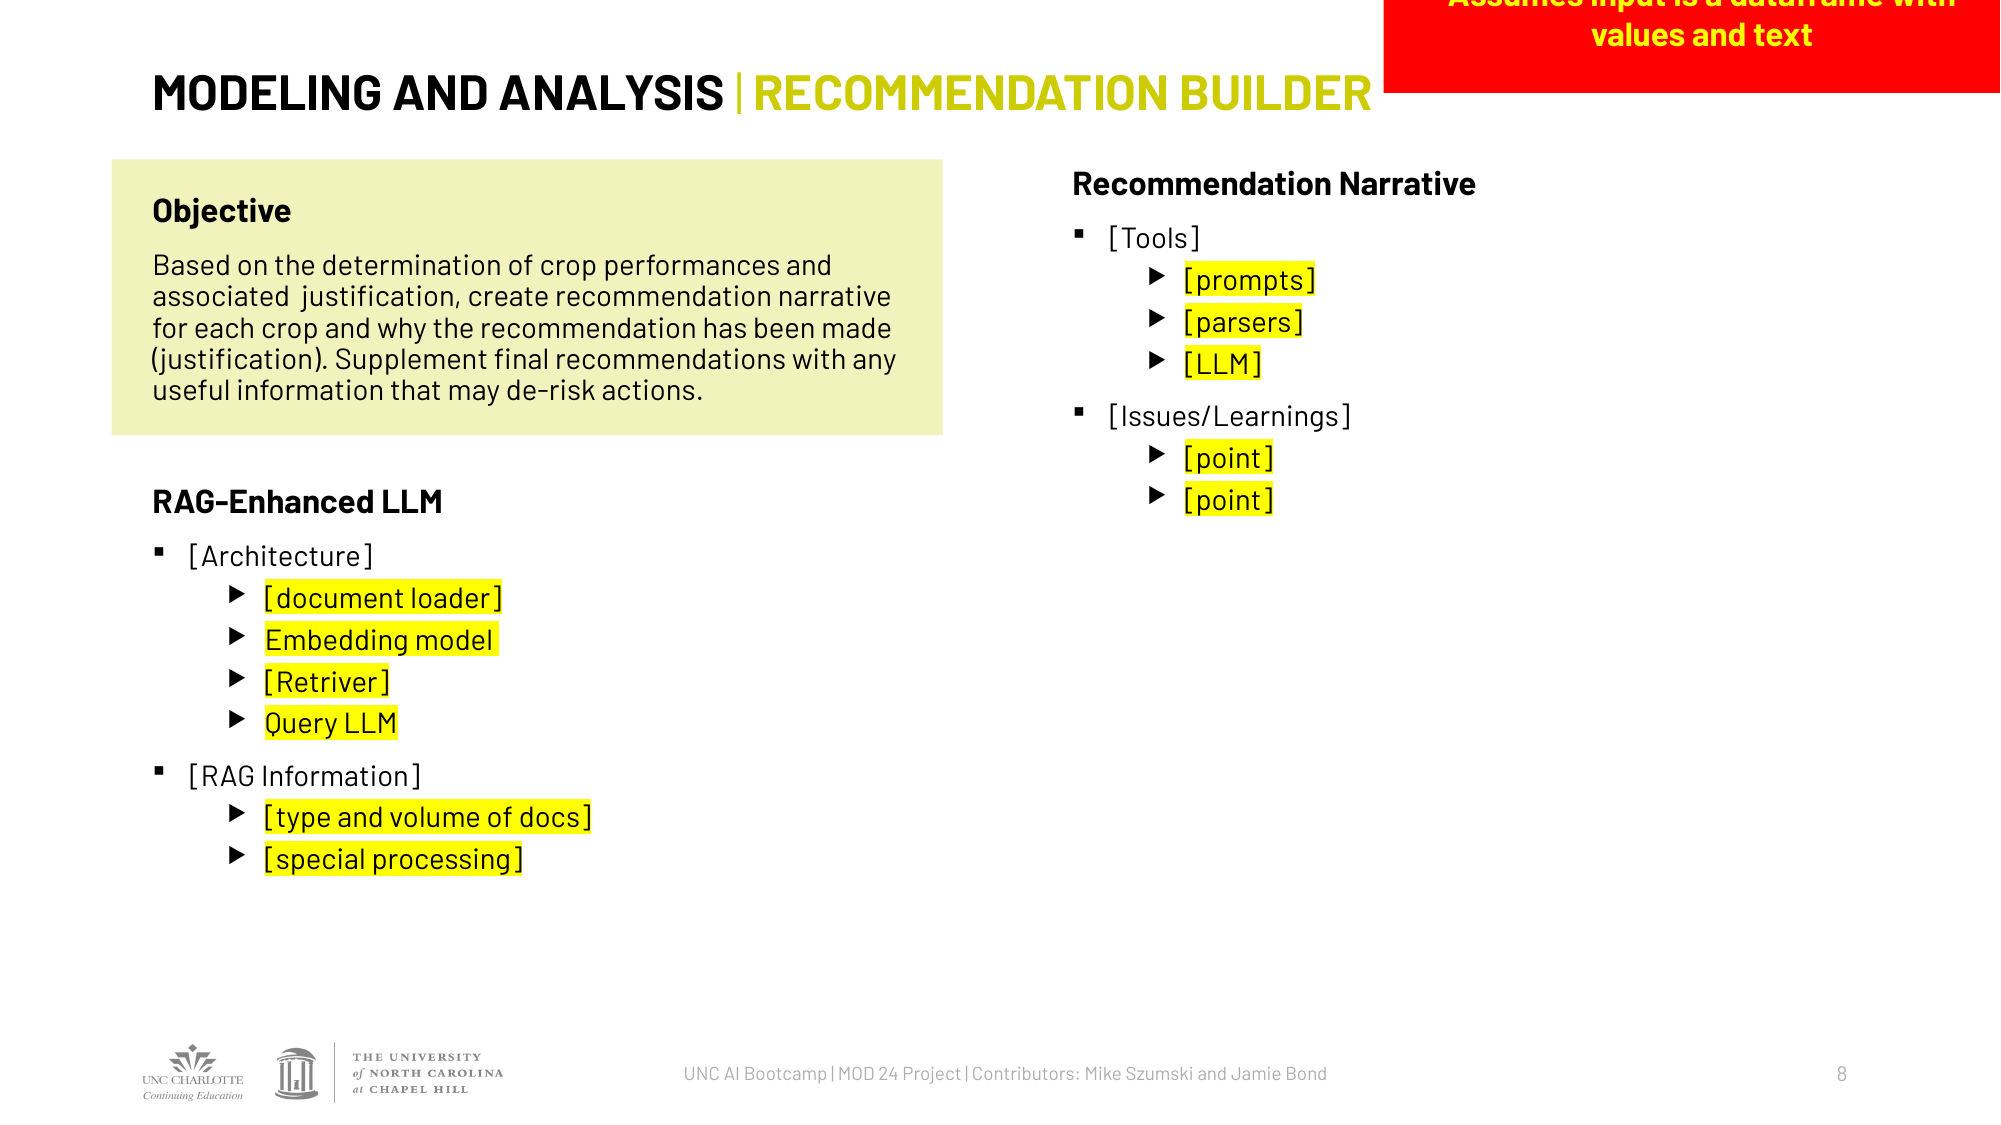

Assumes input is a dataframe with values and text
# MODELING AND ANALYSIS | RECOMMENDATION BUILDER

Recommendation Narrative
[Tools]
[prompts]
[parsers]
[LLM]
[Issues/Learnings]
[point]
[point]

Objective
Based on the determination of crop performances and associated  justification, create recommendation narrative for each crop and why the recommendation has been made (justification). Supplement final recommendations with any useful information that may de-risk actions.

RAG-Enhanced LLM
[Architecture]
[document loader]
Embedding model
[Retriver]
Query LLM
[RAG Information]
[type and volume of docs]
[special processing]

UNC AI Bootcamp | MOD 24 Project | Contributors: Mike Szumski and Jamie Bond
8